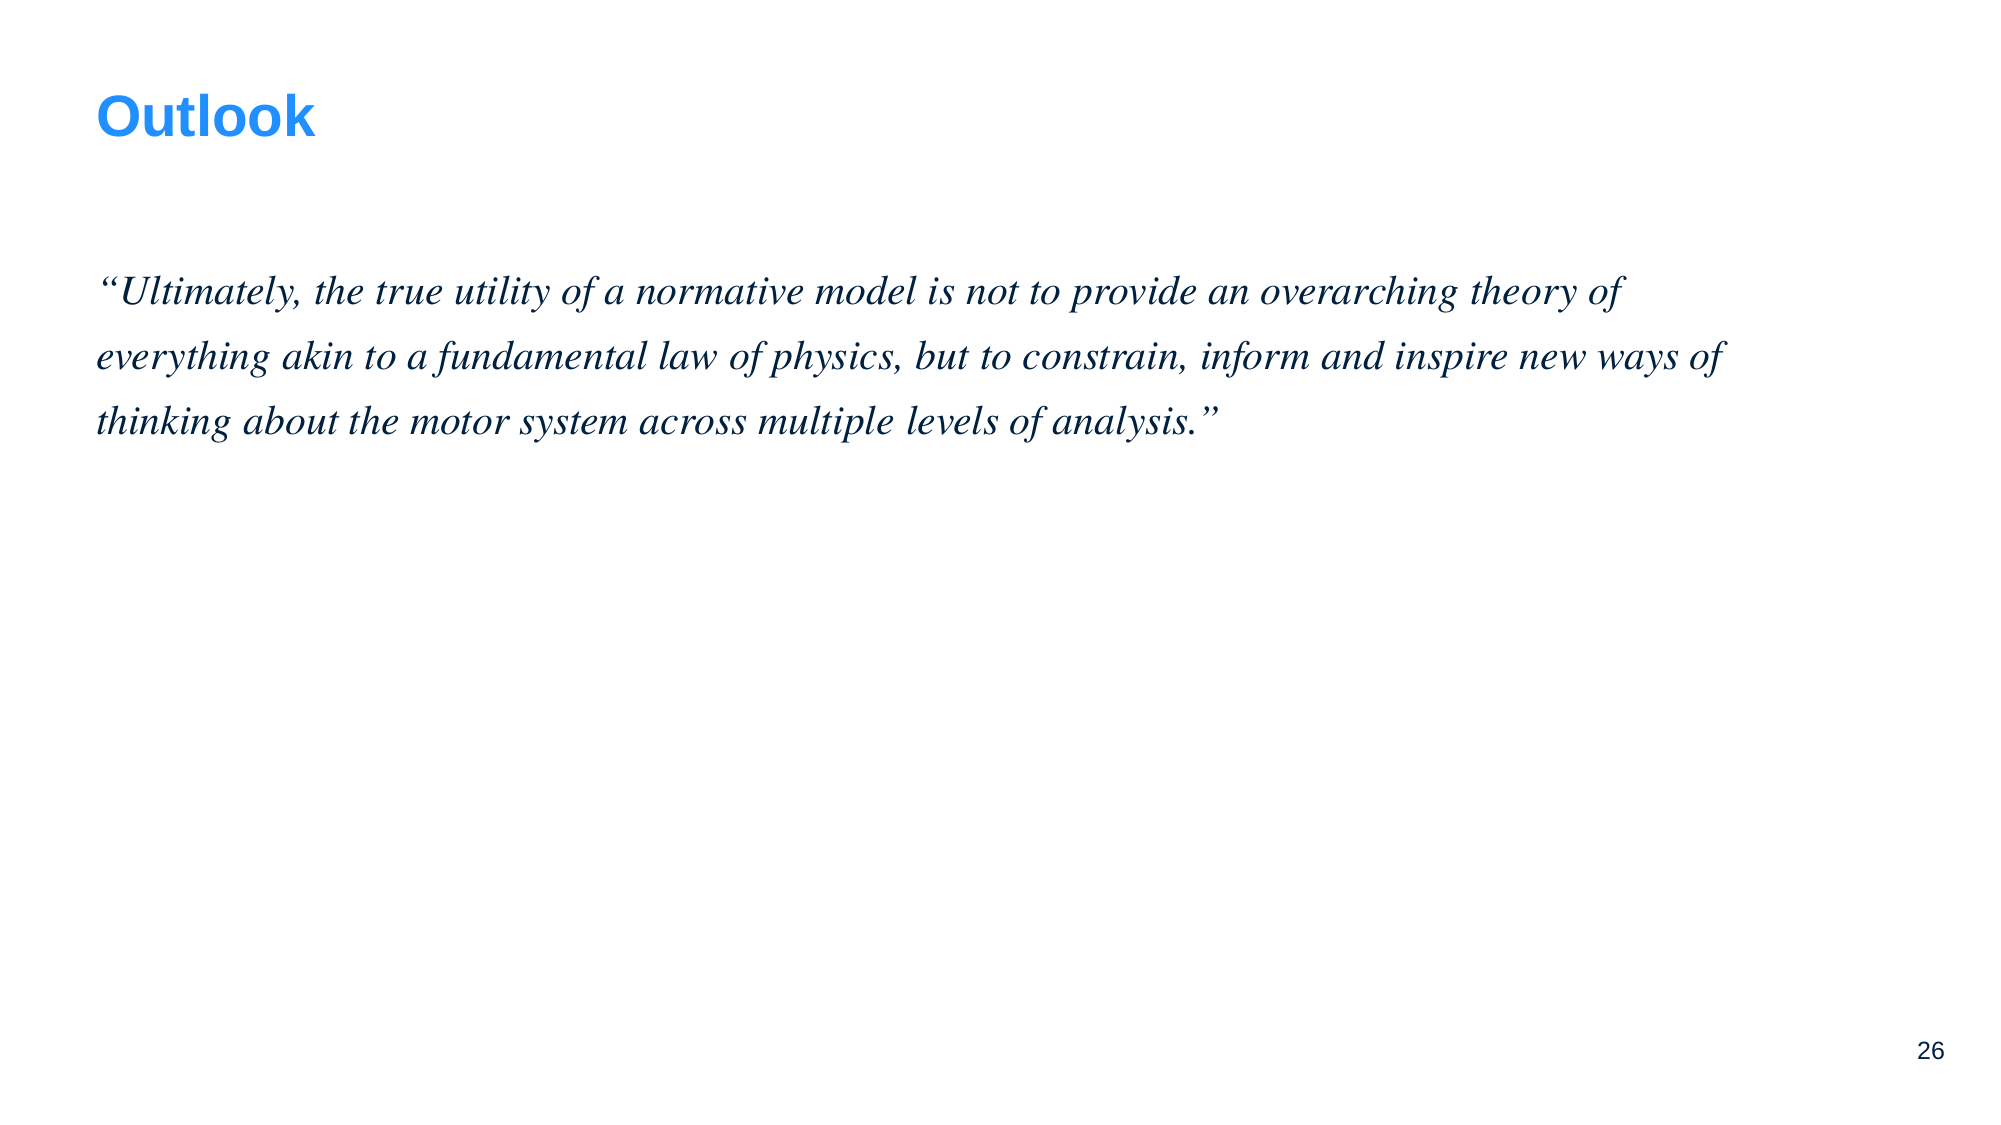

# Outlook
“Ultimately, the true utility of a normative model is not to provide an overarching theory of everything akin to a fundamental law of physics, but to constrain, inform and inspire new ways of thinking about the motor system across multiple levels of analysis.”